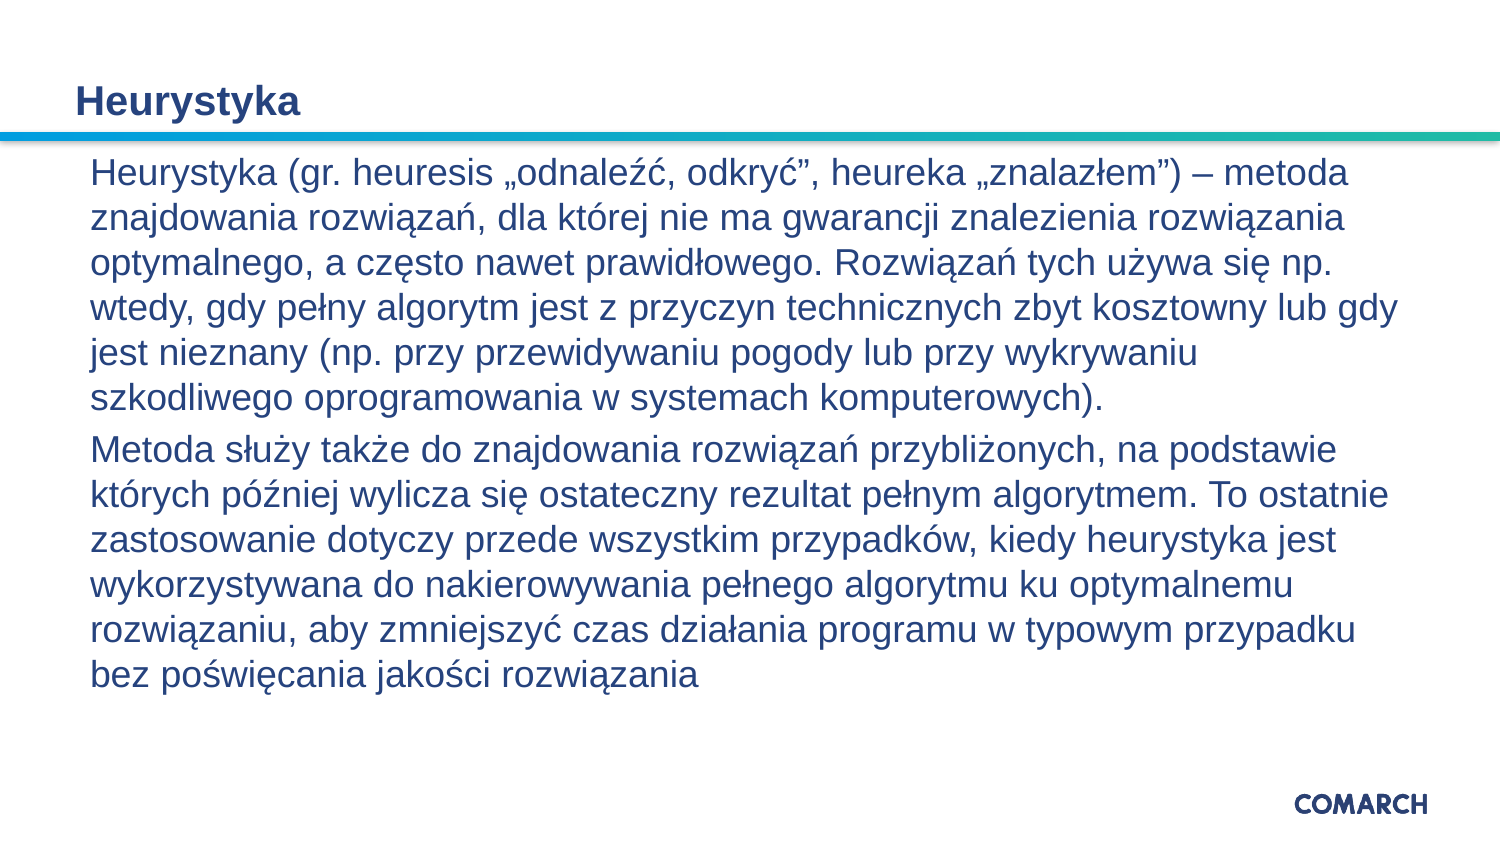

Heurystyka
Heurystyka (gr. heuresis „odnaleźć, odkryć”, heureka „znalazłem”) – metoda znajdowania rozwiązań, dla której nie ma gwarancji znalezienia rozwiązania optymalnego, a często nawet prawidłowego. Rozwiązań tych używa się np. wtedy, gdy pełny algorytm jest z przyczyn technicznych zbyt kosztowny lub gdy jest nieznany (np. przy przewidywaniu pogody lub przy wykrywaniu szkodliwego oprogramowania w systemach komputerowych).
Metoda służy także do znajdowania rozwiązań przybliżonych, na podstawie których później wylicza się ostateczny rezultat pełnym algorytmem. To ostatnie zastosowanie dotyczy przede wszystkim przypadków, kiedy heurystyka jest wykorzystywana do nakierowywania pełnego algorytmu ku optymalnemu rozwiązaniu, aby zmniejszyć czas działania programu w typowym przypadku bez poświęcania jakości rozwiązania